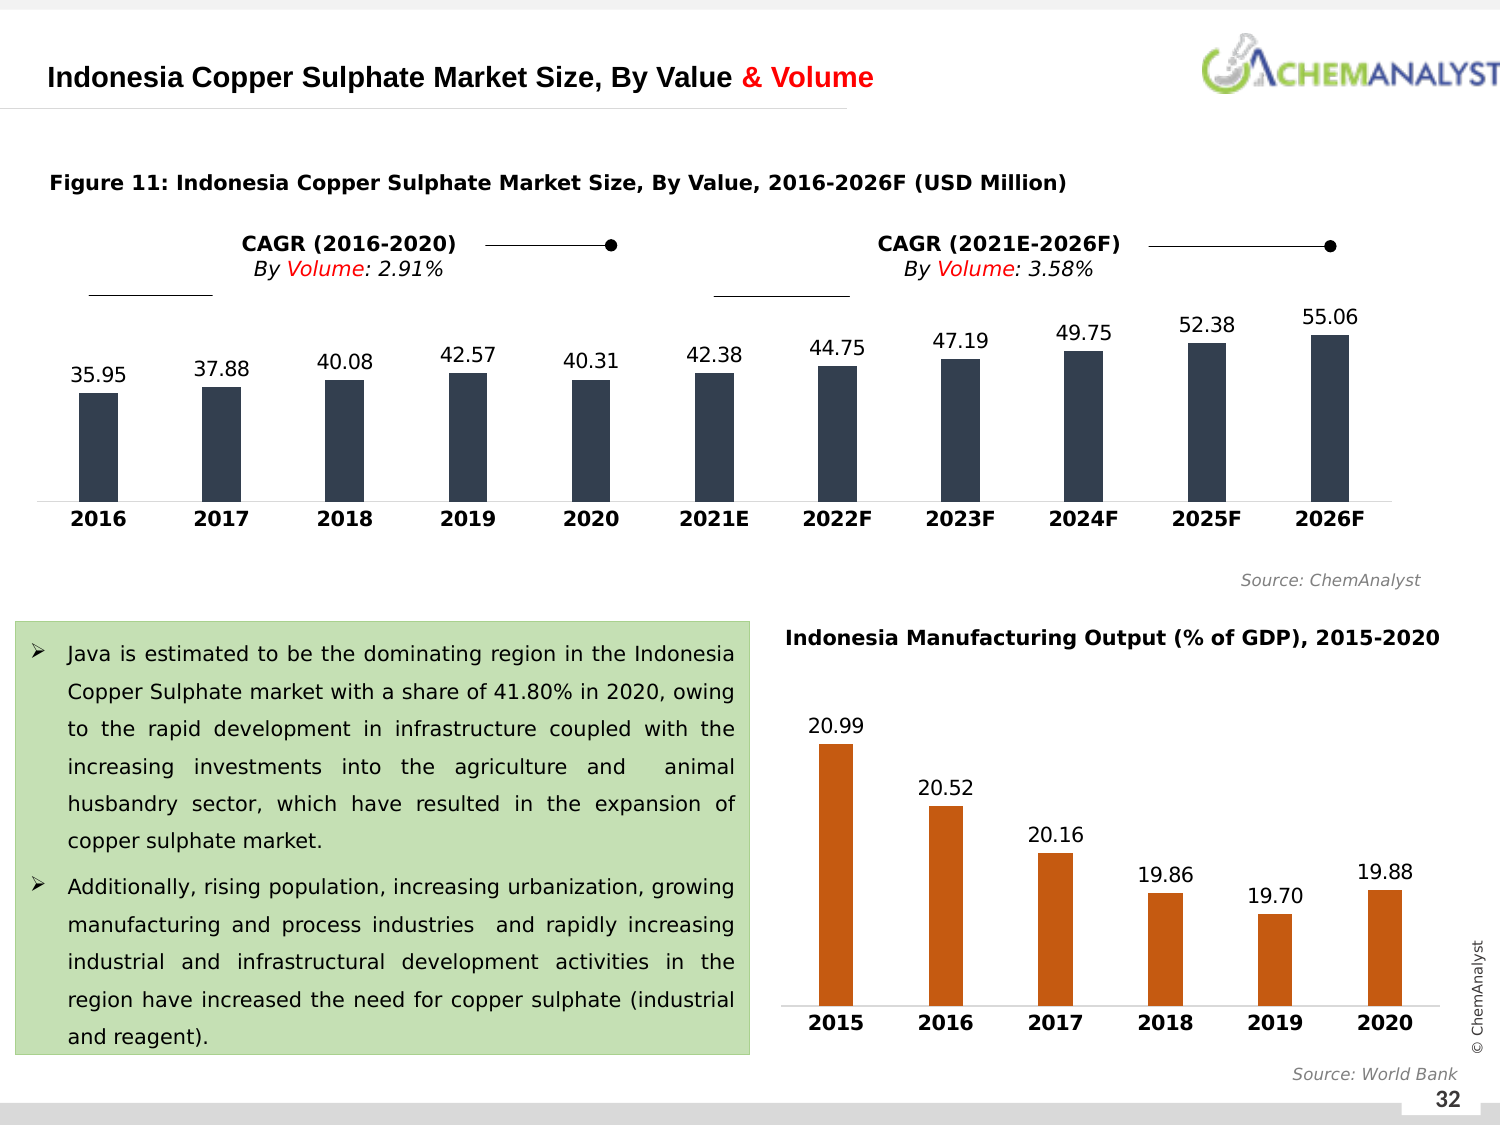

Indonesia Copper Sulphate Market Size, By Value & Volume
Figure 11: Indonesia Copper Sulphate Market Size, By Value, 2016-2026F (USD Million)
CAGR (2016-2020)
By Volume: 2.91%
CAGR (2021E-2026F)
By Volume: 3.58%

### Chart

| Category | By Volume (MMTPA) |
|---|---|
| 2016 | 35.9464 |
| 2017 | 37.8774 |
| 2018 | 40.08 |
| 2019 | 42.5691 |
| 2020 | 40.3128 |
| 2021E | 42.38 |
| 2022F | 44.7469 |
| 2023F | 47.1886 |
| 2024F | 49.7476 |
| 2025F | 52.3827 |
| 2026F | 55.063 |
Source: ChemAnalyst
Indonesia Manufacturing Output (% of GDP), 2015-2020
Java is estimated to be the dominating region in the Indonesia Copper Sulphate market with a share of 41.80% in 2020, owing to the rapid development in infrastructure coupled with the increasing investments into the agriculture and  animal husbandry sector, which have resulted in the expansion of copper sulphate market.
Additionally, rising population, increasing urbanization, growing manufacturing and process industries  and rapidly increasing industrial and infrastructural development activities in the region have increased the need for copper sulphate (industrial and reagent).

### Chart

| Category | Manufacturing Output |
|---|---|
| 2015 | 20.99 |
| 2016 | 20.52 |
| 2017 | 20.16 |
| 2018 | 19.86 |
| 2019 | 19.7 |
| 2020 | 19.88 |
Source: World Bank